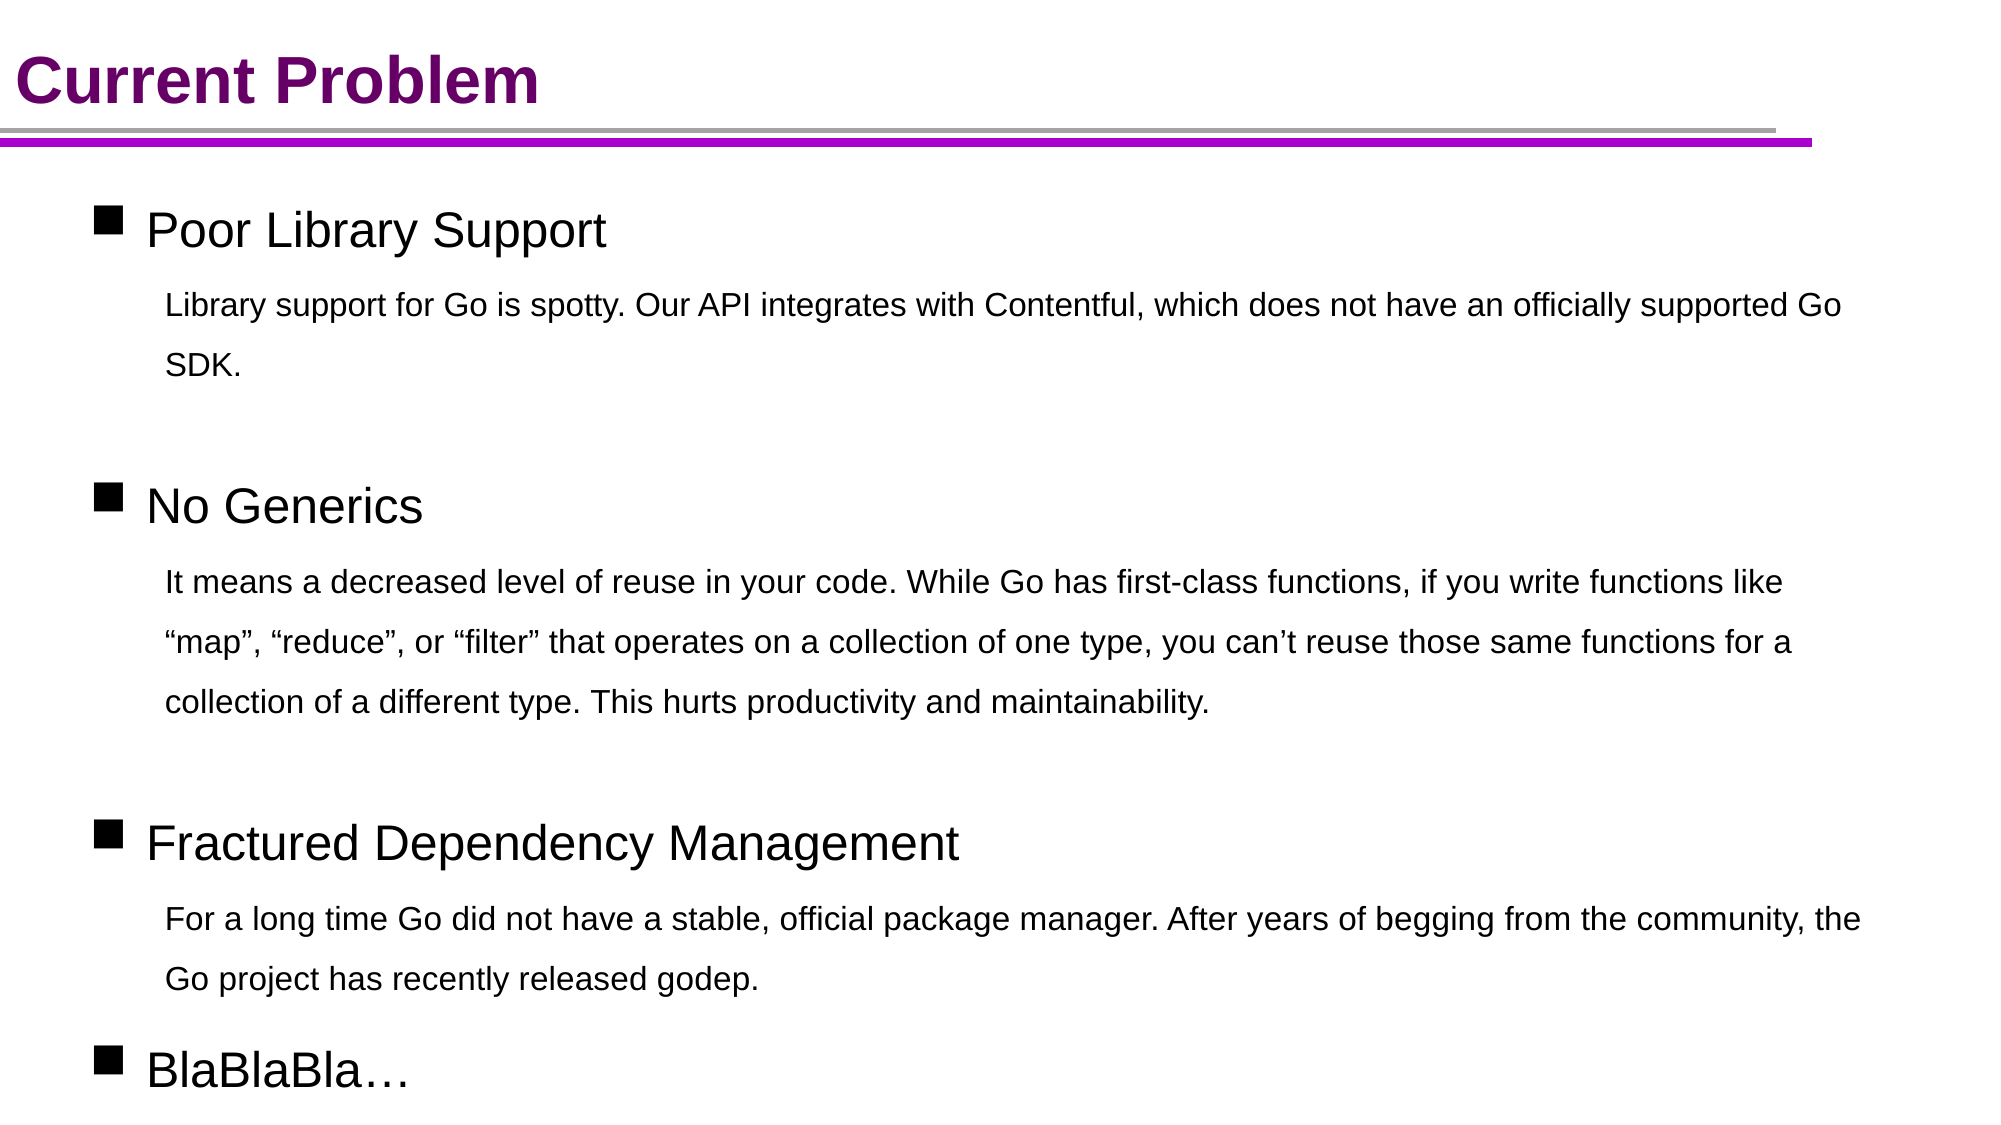

# Current Problem
Poor Library Support
Library support for Go is spotty. Our API integrates with Contentful, which does not have an officially supported Go SDK.

No Generics
It means a decreased level of reuse in your code. While Go has first-class functions, if you write functions like “map”, “reduce”, or “filter” that operates on a collection of one type, you can’t reuse those same functions for a collection of a different type. This hurts productivity and maintainability.

Fractured Dependency Management
For a long time Go did not have a stable, official package manager. After years of begging from the community, the Go project has recently released godep.
BlaBlaBla…